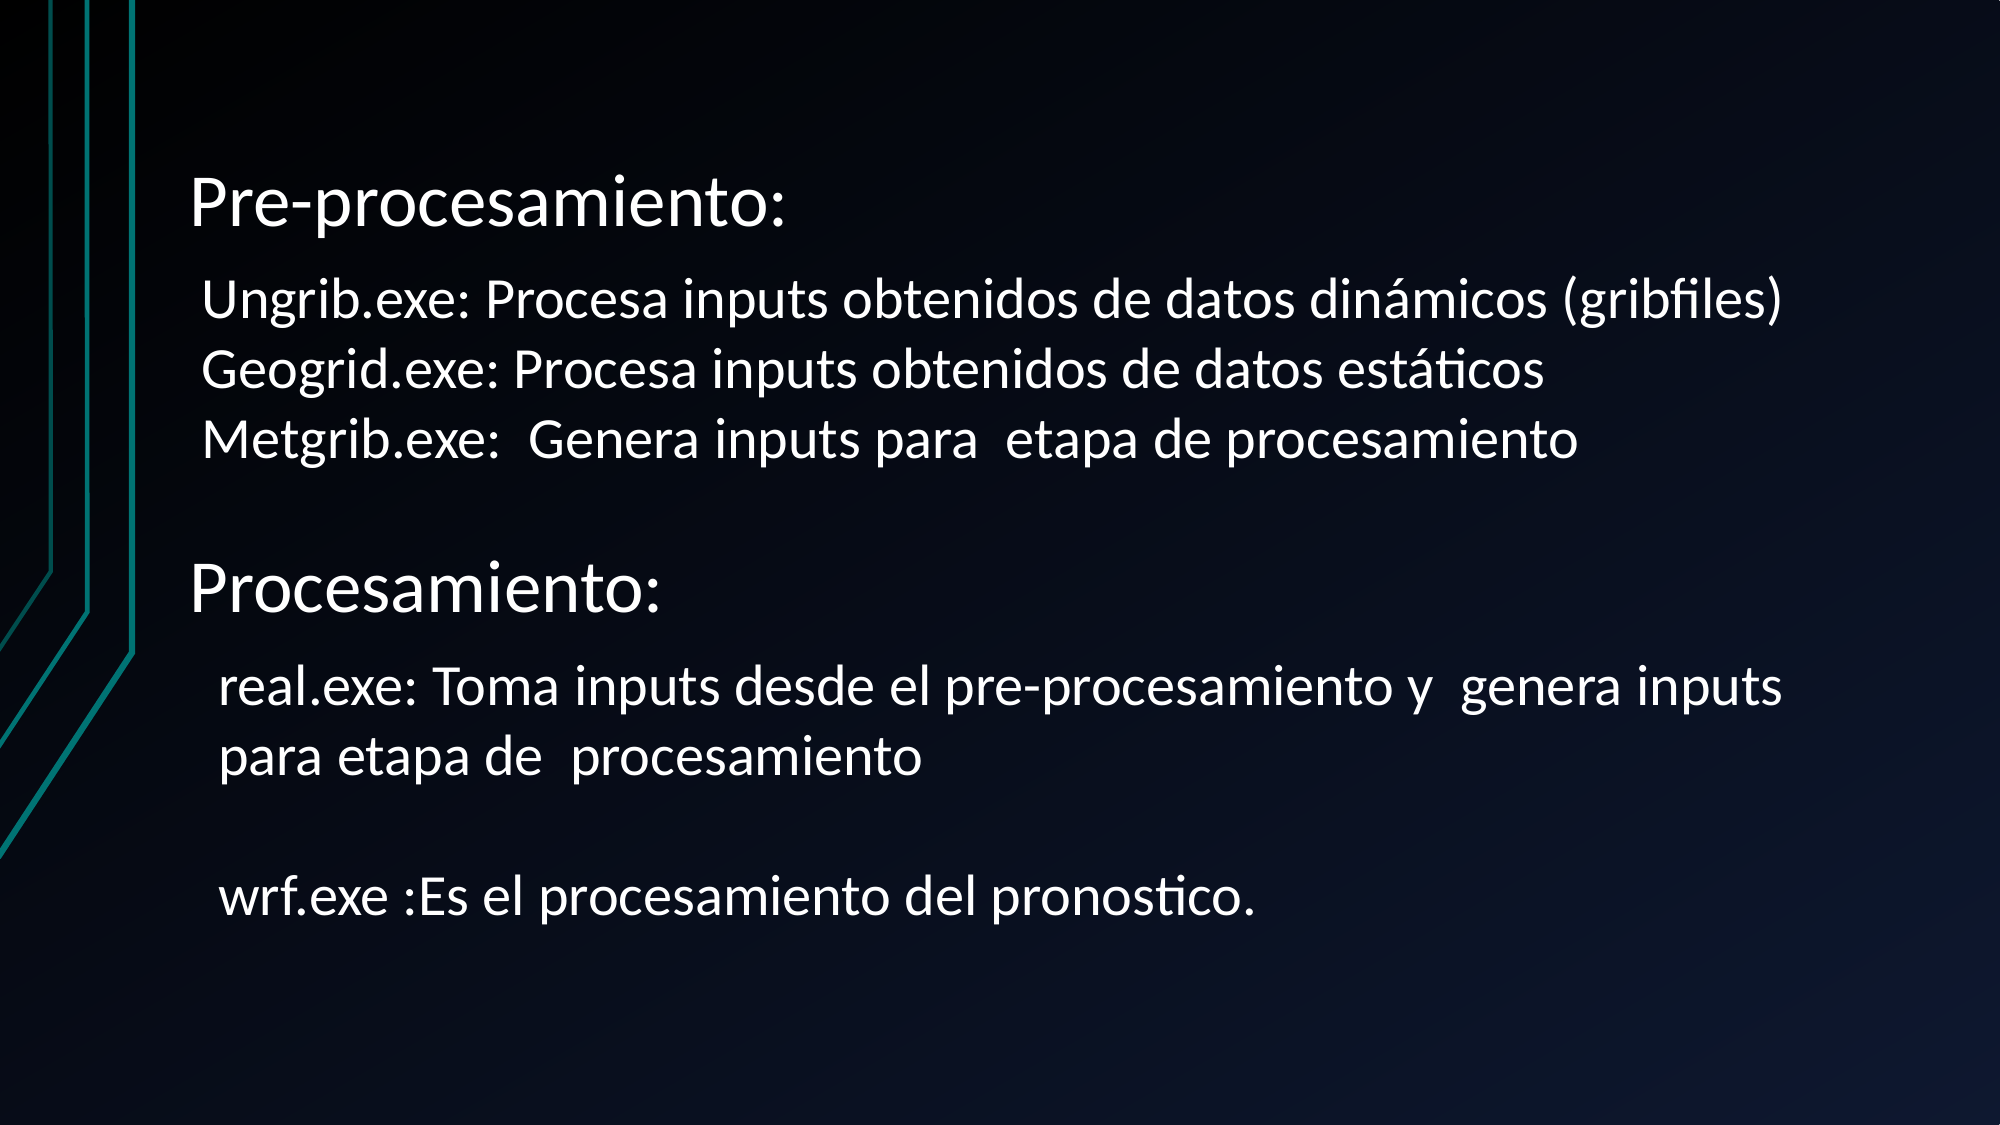

Pre-procesamiento:
Ungrib.exe: Procesa inputs obtenidos de datos dinámicos (gribfiles)
Geogrid.exe: Procesa inputs obtenidos de datos estáticos
Metgrib.exe:  Genera inputs para  etapa de procesamiento
Procesamiento:
real.exe: Toma inputs desde el pre-procesamiento y  genera inputs
para etapa de  procesamiento

wrf.exe :Es el procesamiento del pronostico.